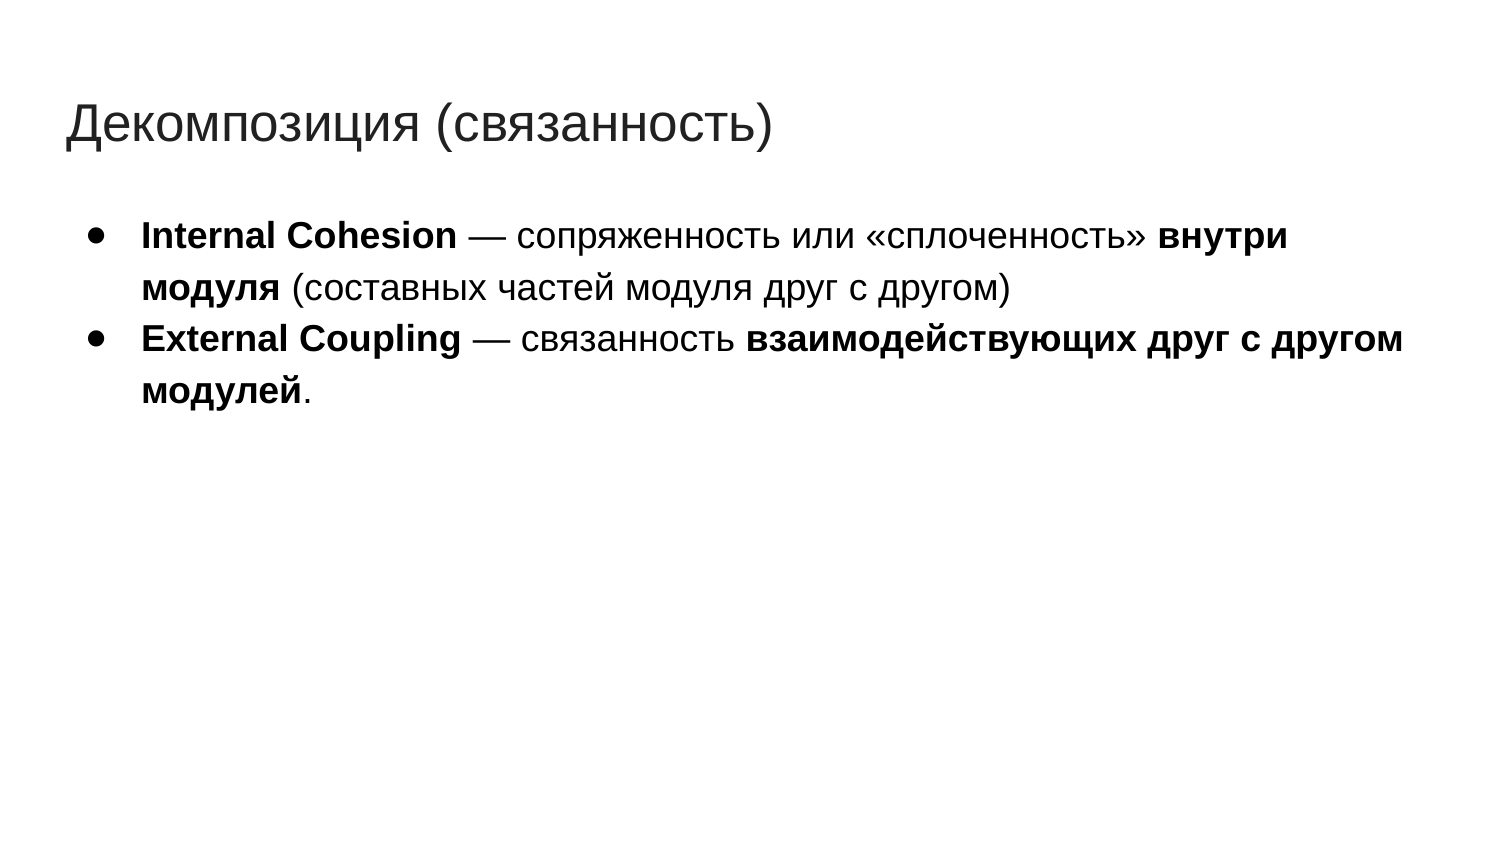

# Декомпозиция (связанность)
Internal Cohesion — сопряженность или «сплоченность» внутри модуля (составных частей модуля друг с другом)
External Coupling — связанность взаимодействующих друг с другом модулей.